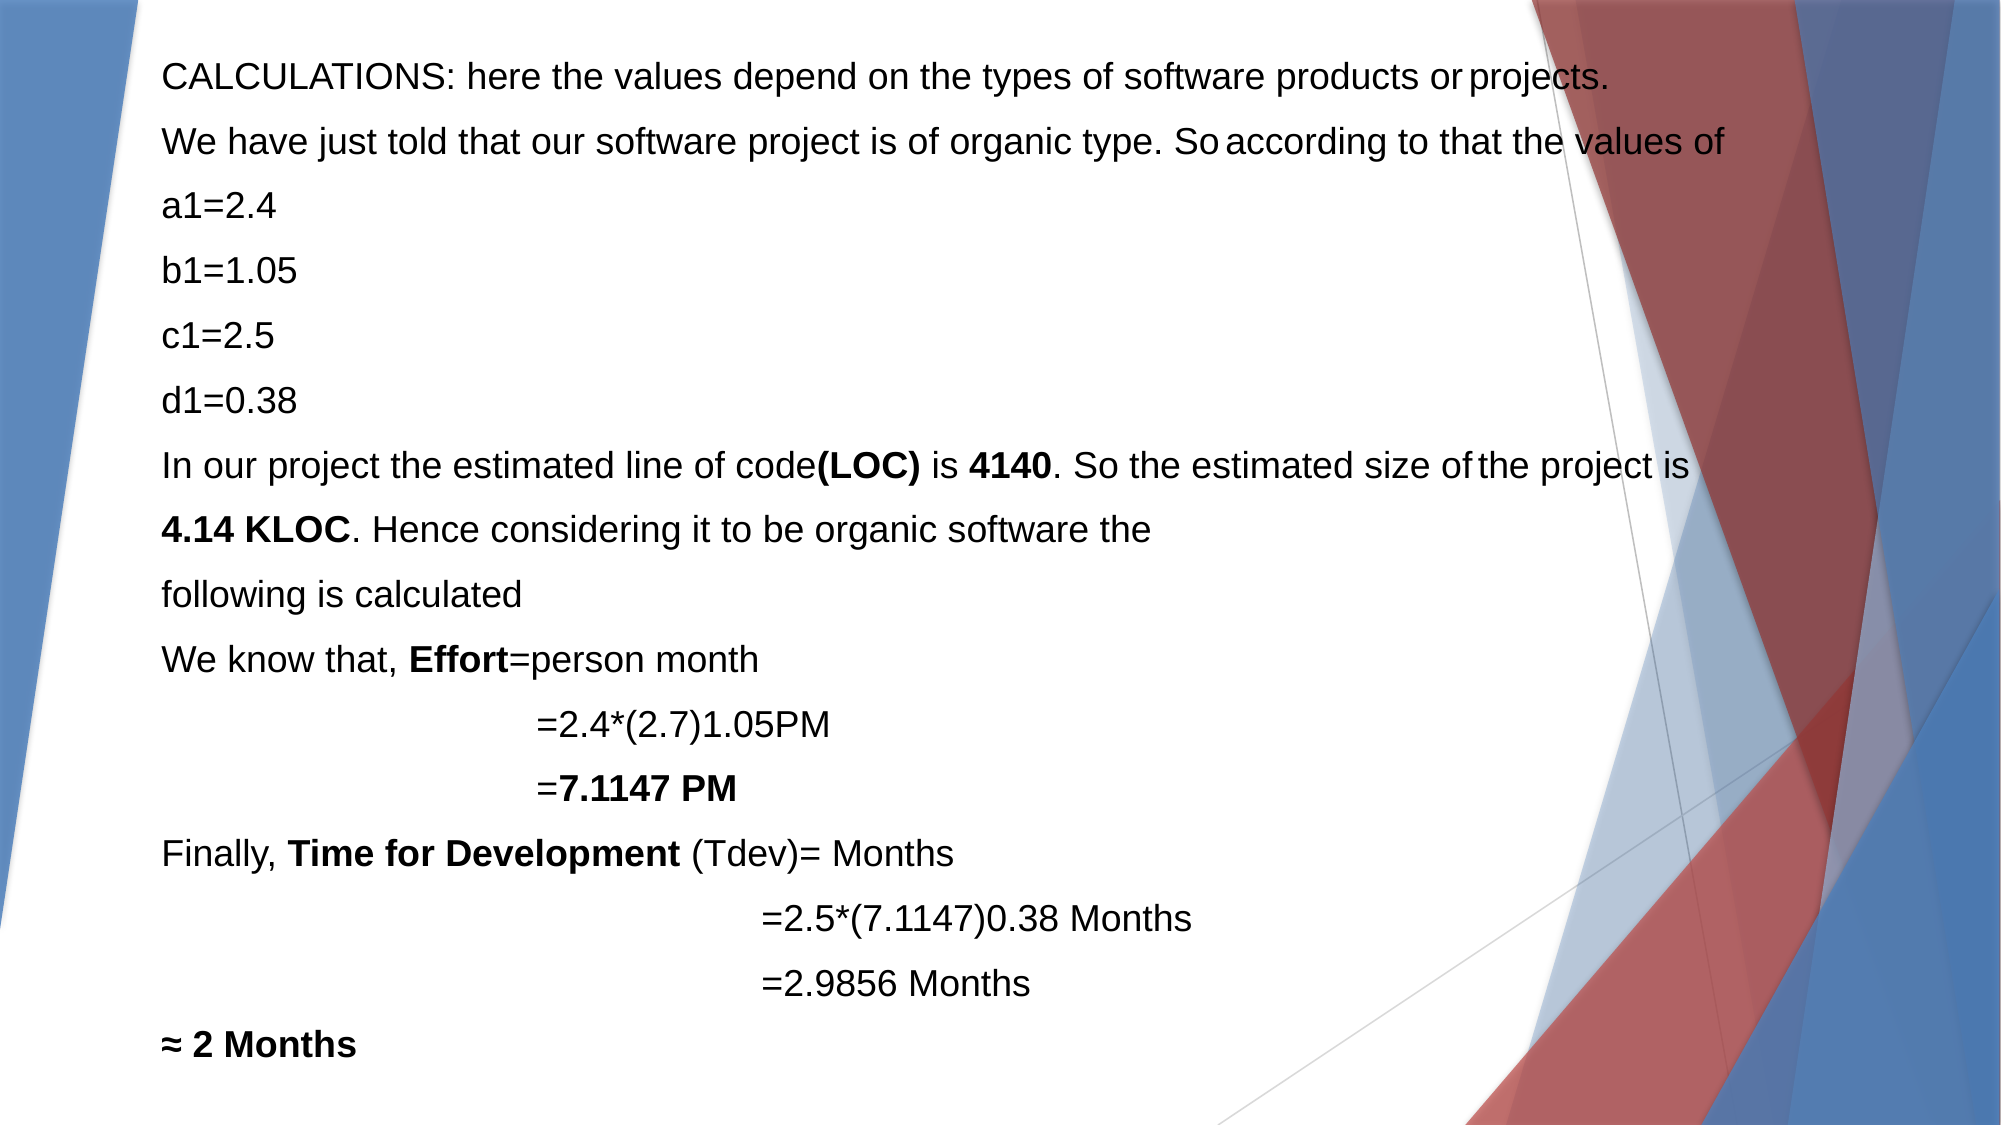

CALCULATIONS: here the values depend on the types of software products or projects.
We have just told that our software project is of organic type. So according to that the values of
a1=2.4
b1=1.05
c1=2.5
d1=0.38
In our project the estimated line of code(LOC) is 4140. So the estimated size of the project is
4.14 KLOC. Hence considering it to be organic software the
following is calculated
We know that, Effort=person month
=2.4*(2.7)1.05PM
=7.1147 PM
Finally, Time for Development (Tdev)= Months
=2.5*(7.1147)0.38 Months
=2.9856 Months
≈ 2 Months